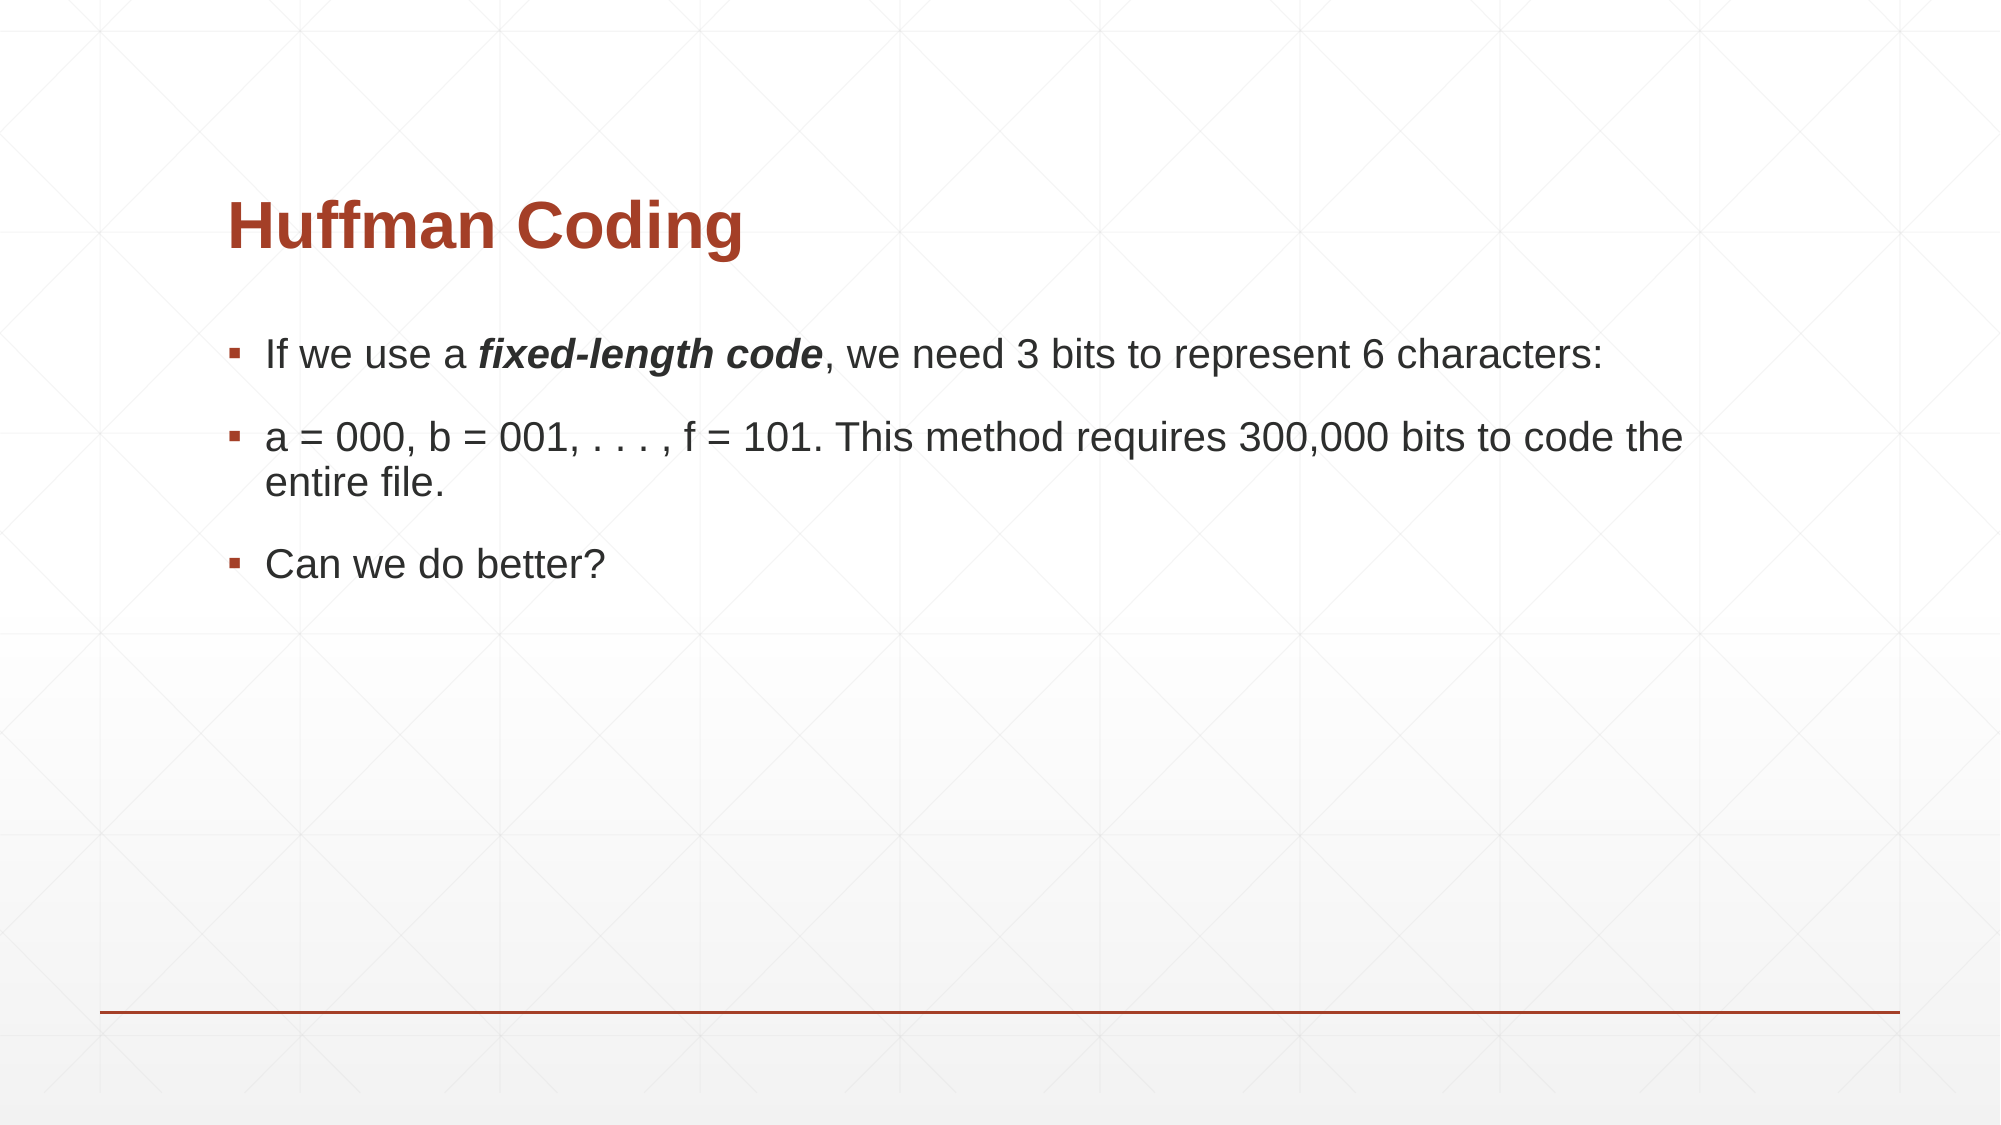

# Huffman Coding
If we use a fixed-length code, we need 3 bits to represent 6 characters:
a = 000, b = 001, . . . , f = 101. This method requires 300,000 bits to code the entire file.
Can we do better?